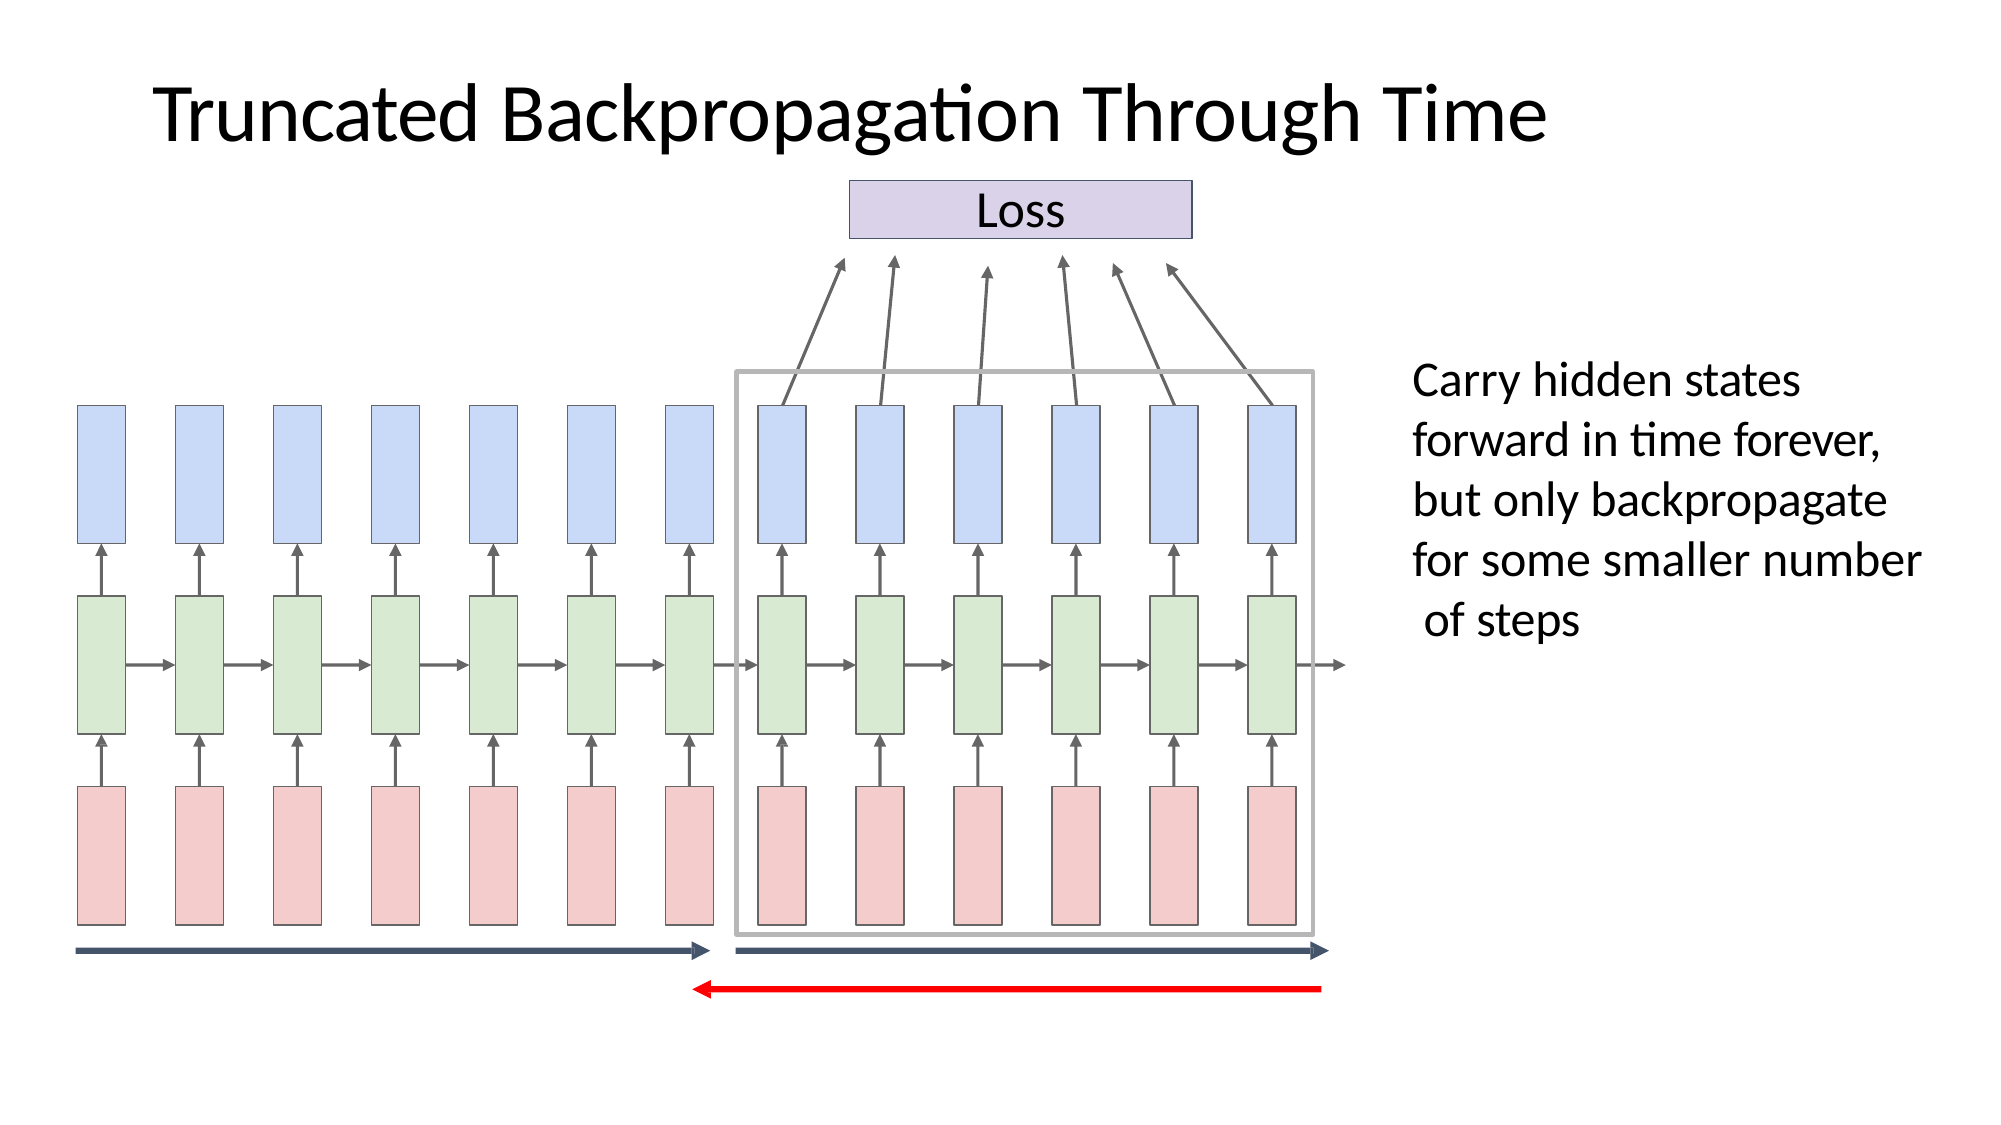

# Truncated Backpropagation Through Time
Loss

Carry hidden states  forward in time forever,  but only backpropagate  for some smaller number  of steps